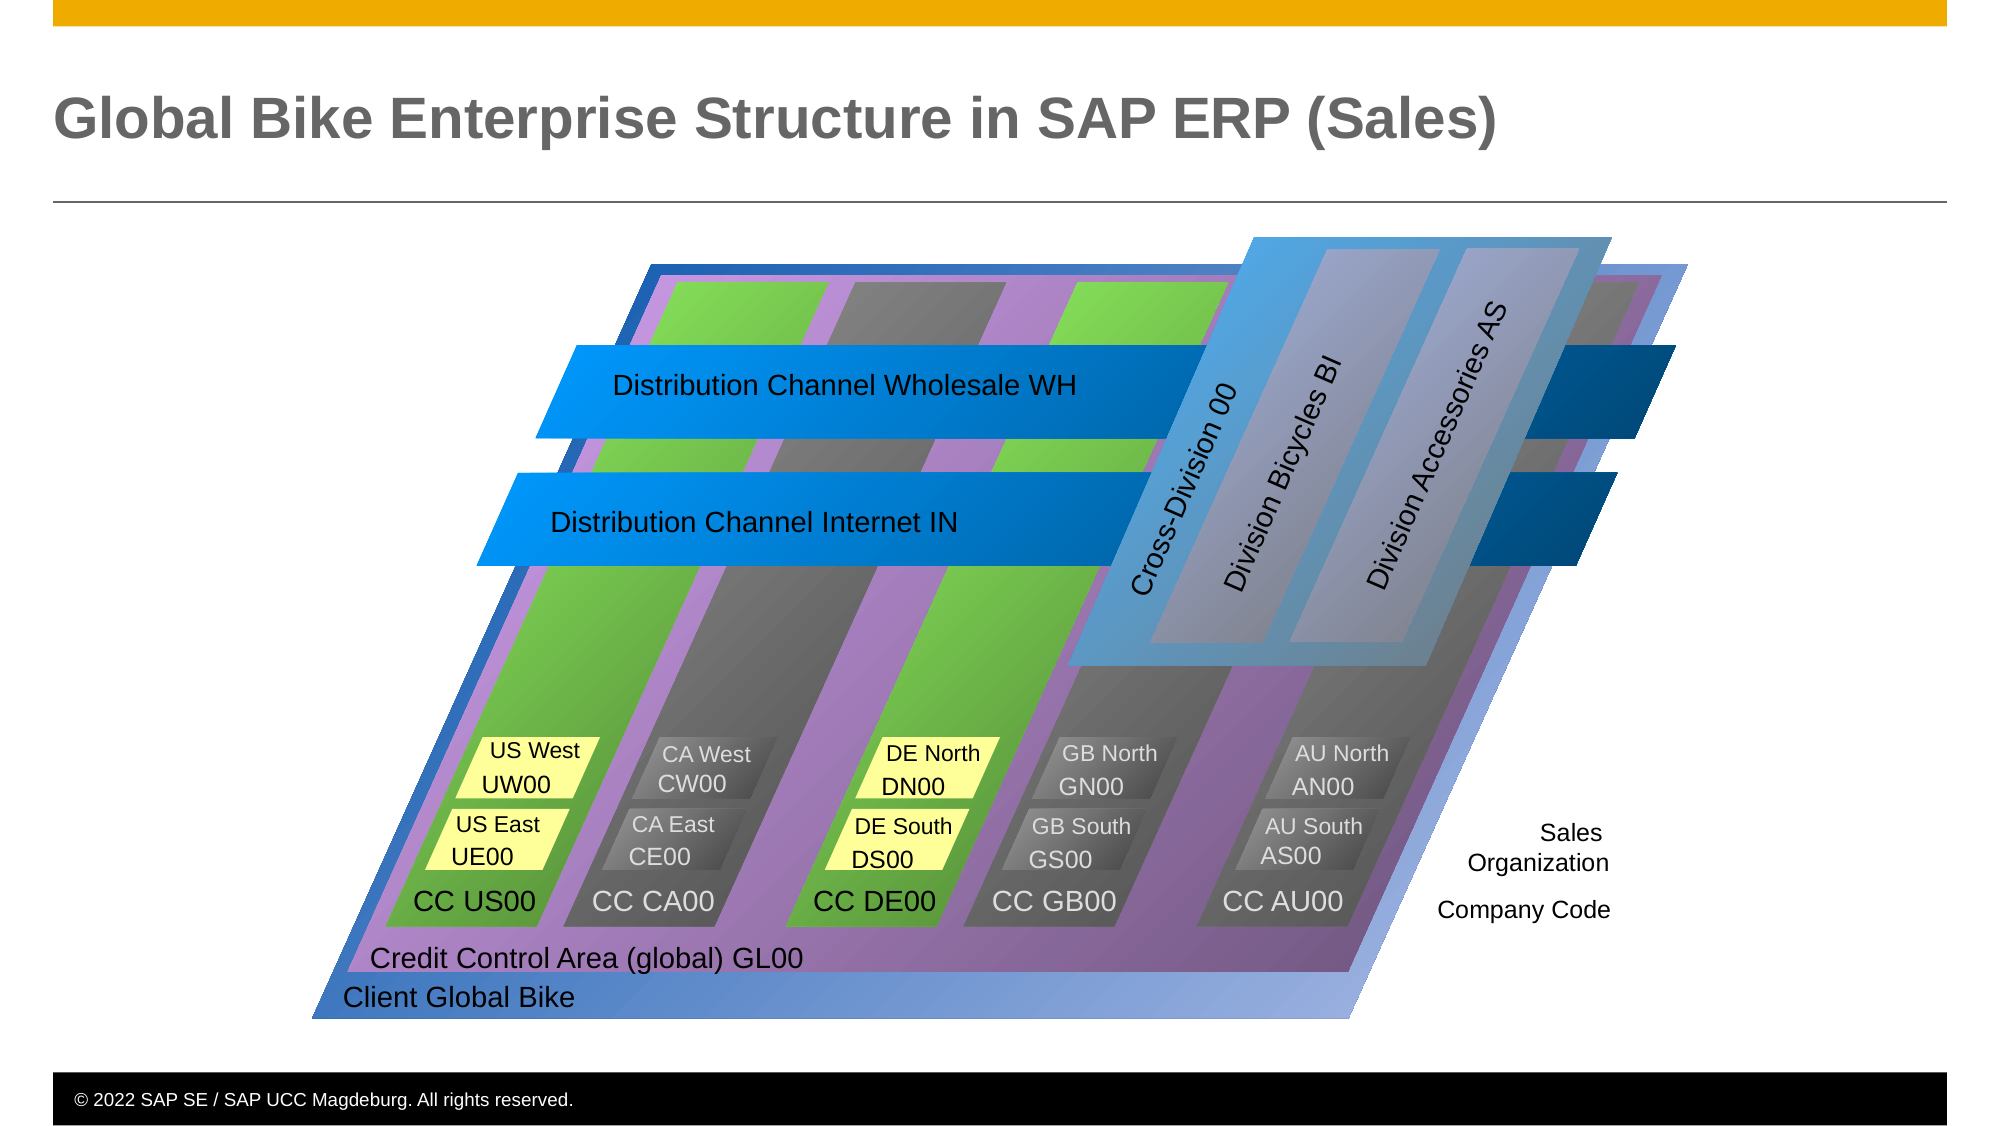

# Global Bike Enterprise Structure in SAP ERP (Sales)

      Distribution Channel Wholesale WH
Division Accessories AS
Division Bicycles BI
Cross-Division 00

       Distribution Channel Internet IN
  US West
 UW00
  DE North
 DN00
  GB North
 GN00
  AU North
 AN00
  CA West
 CW00

  US East
 UE00
  CA East
 CE00
  DE South
 DS00
  GB South
 GS00
  AU South
 AS00

Sales
Organization
CC US00
CC CA00
CC DE00
CC GB00
CC AU00
Company Code
 Credit Control Area (global) GL00
Client Global Bike